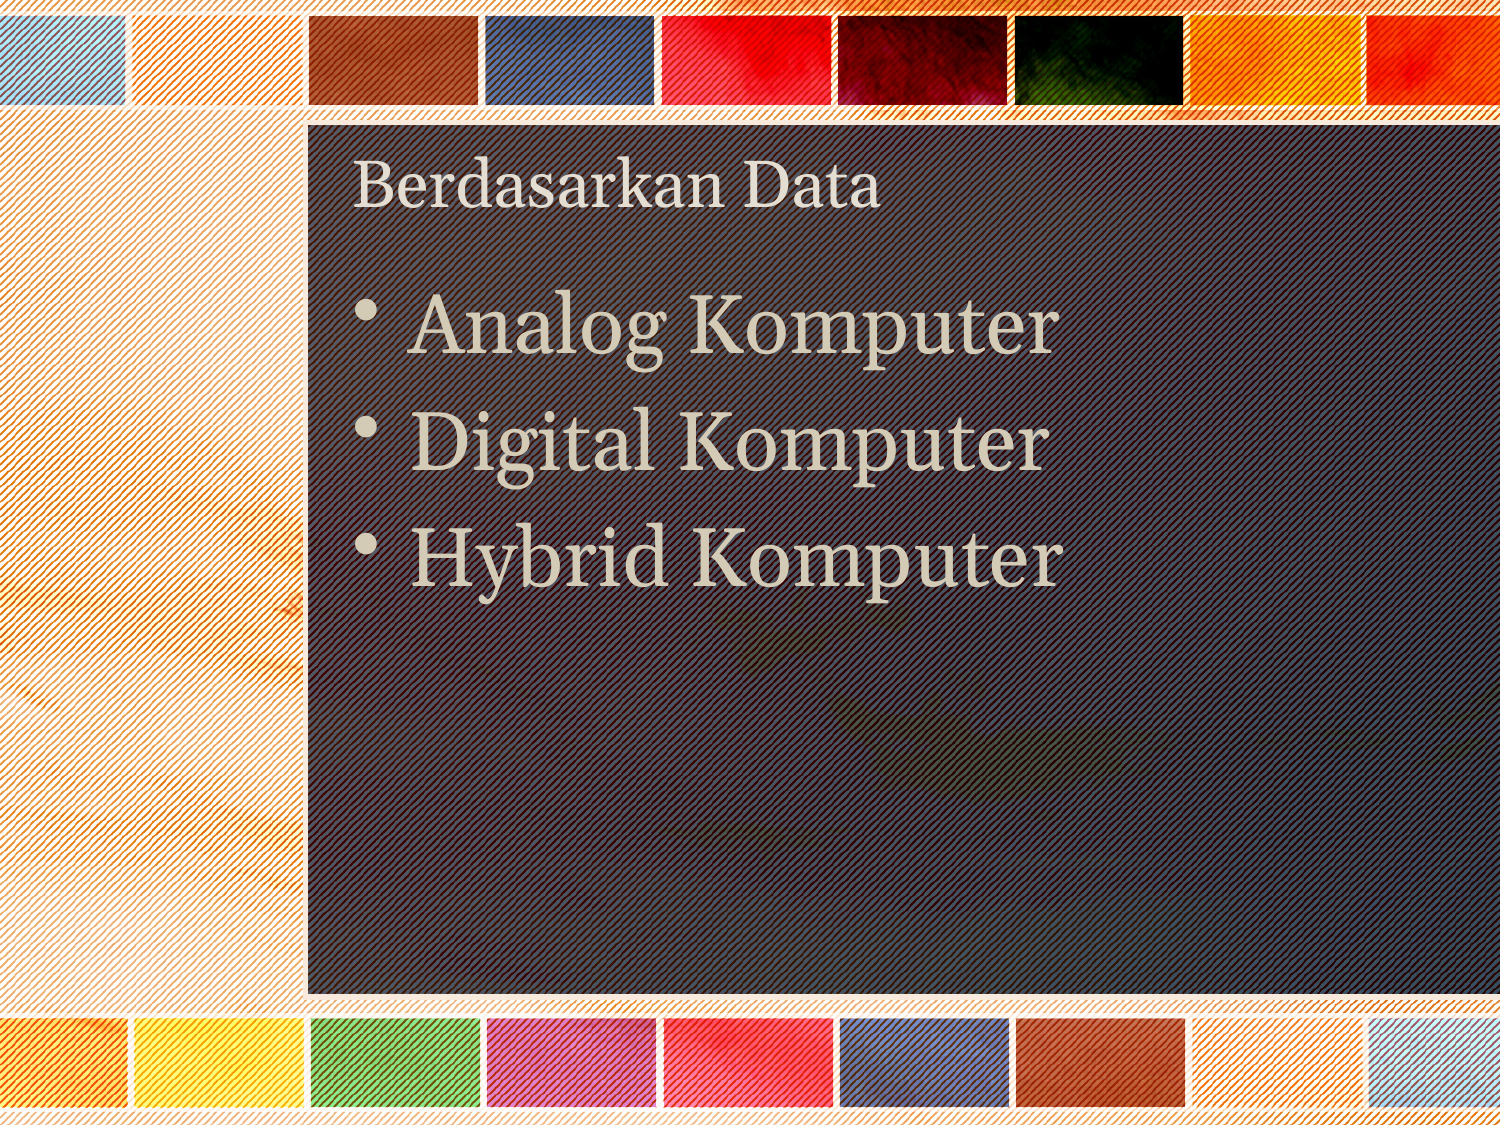

# Berdasarkan Data
Analog Komputer
Digital Komputer
Hybrid Komputer